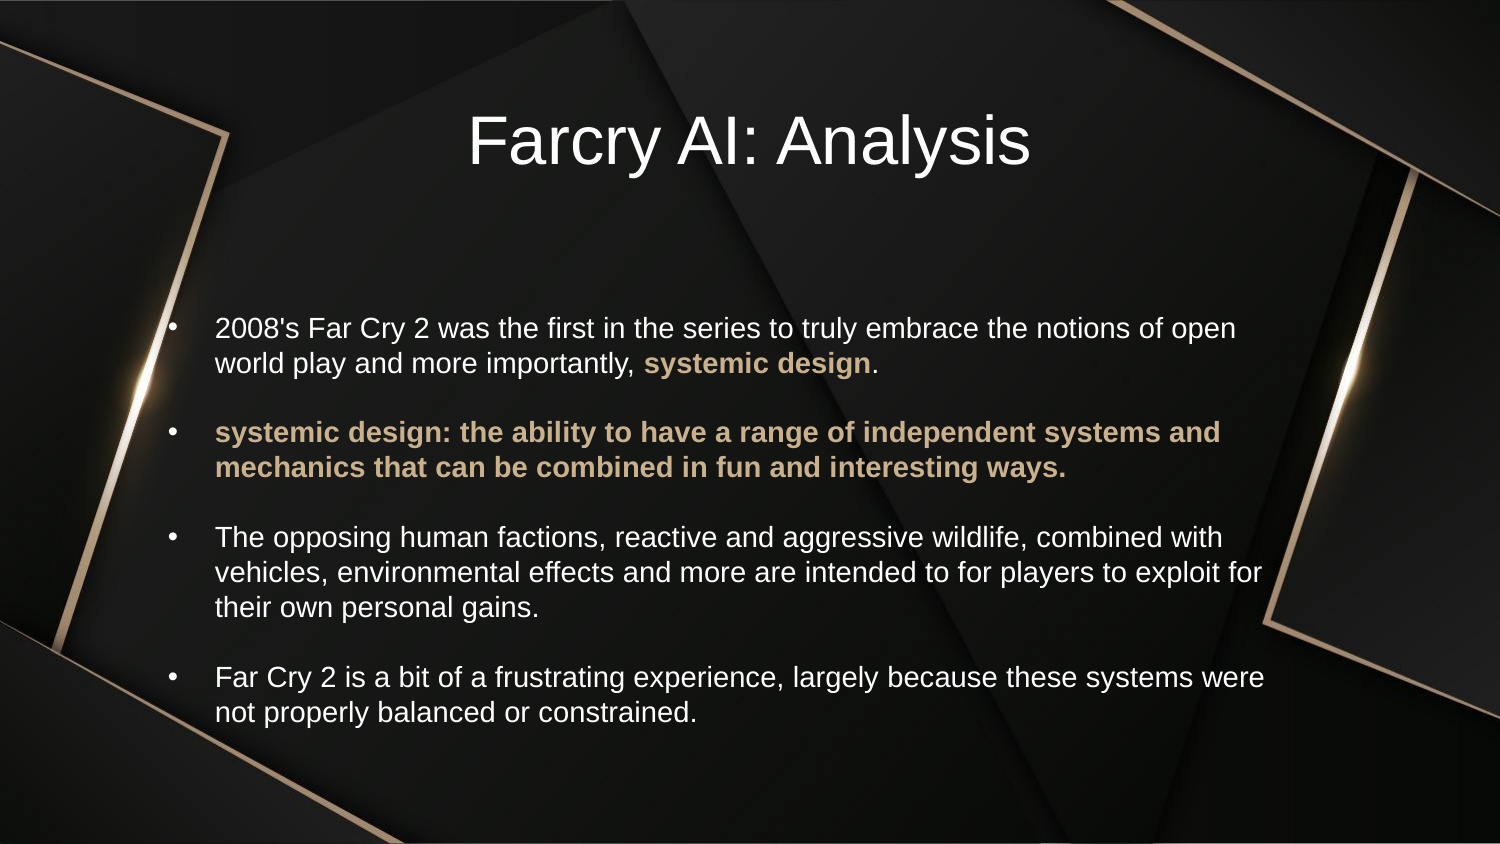

Farcry AI: Analysis
2008's Far Cry 2 was the first in the series to truly embrace the notions of open world play and more importantly, systemic design.

systemic design: the ability to have a range of independent systems and mechanics that can be combined in fun and interesting ways.

The opposing human factions, reactive and aggressive wildlife, combined with vehicles, environmental effects and more are intended to for players to exploit for their own personal gains.

Far Cry 2 is a bit of a frustrating experience, largely because these systems were not properly balanced or constrained.